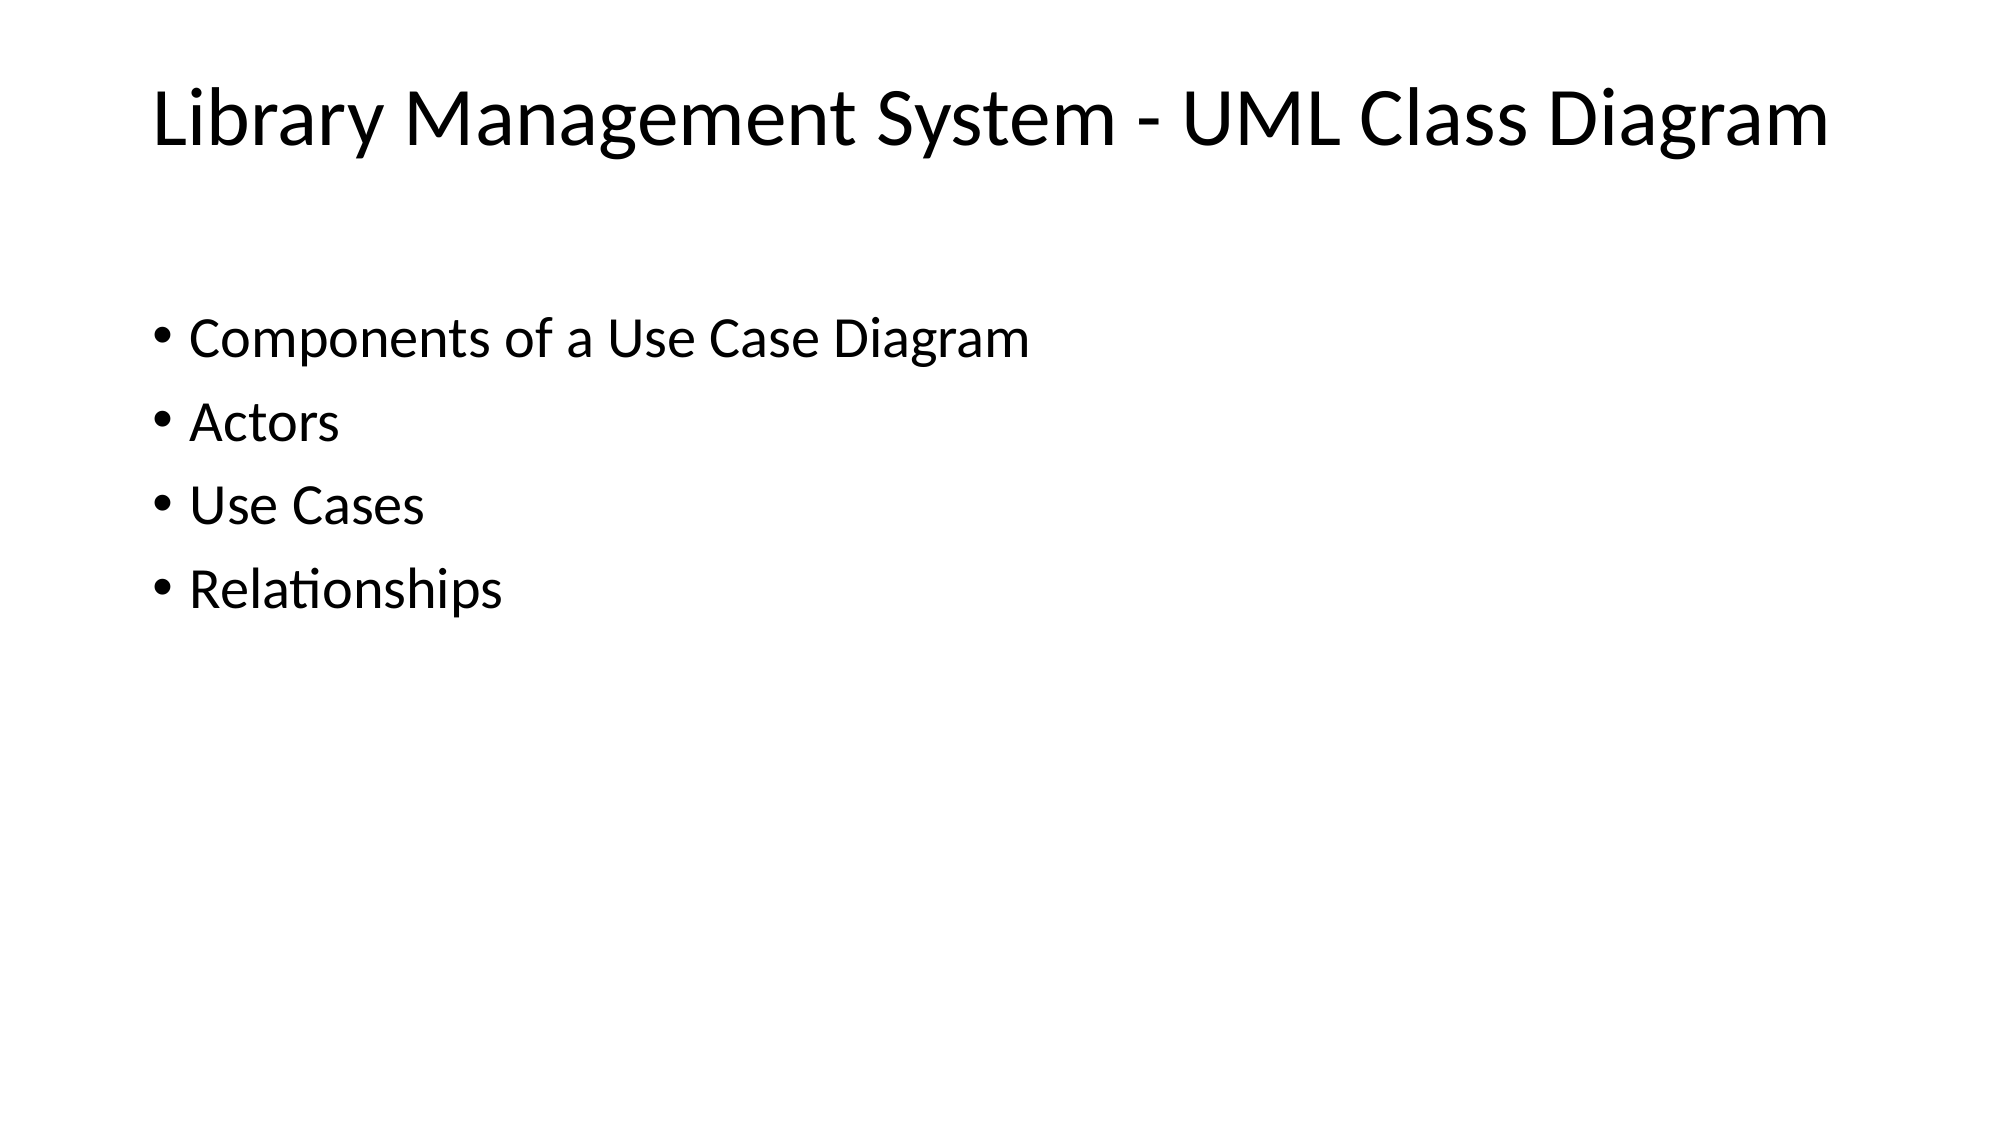

# Library Management System - UML Class Diagram
Components of a Use Case Diagram
Actors
Use Cases
Relationships